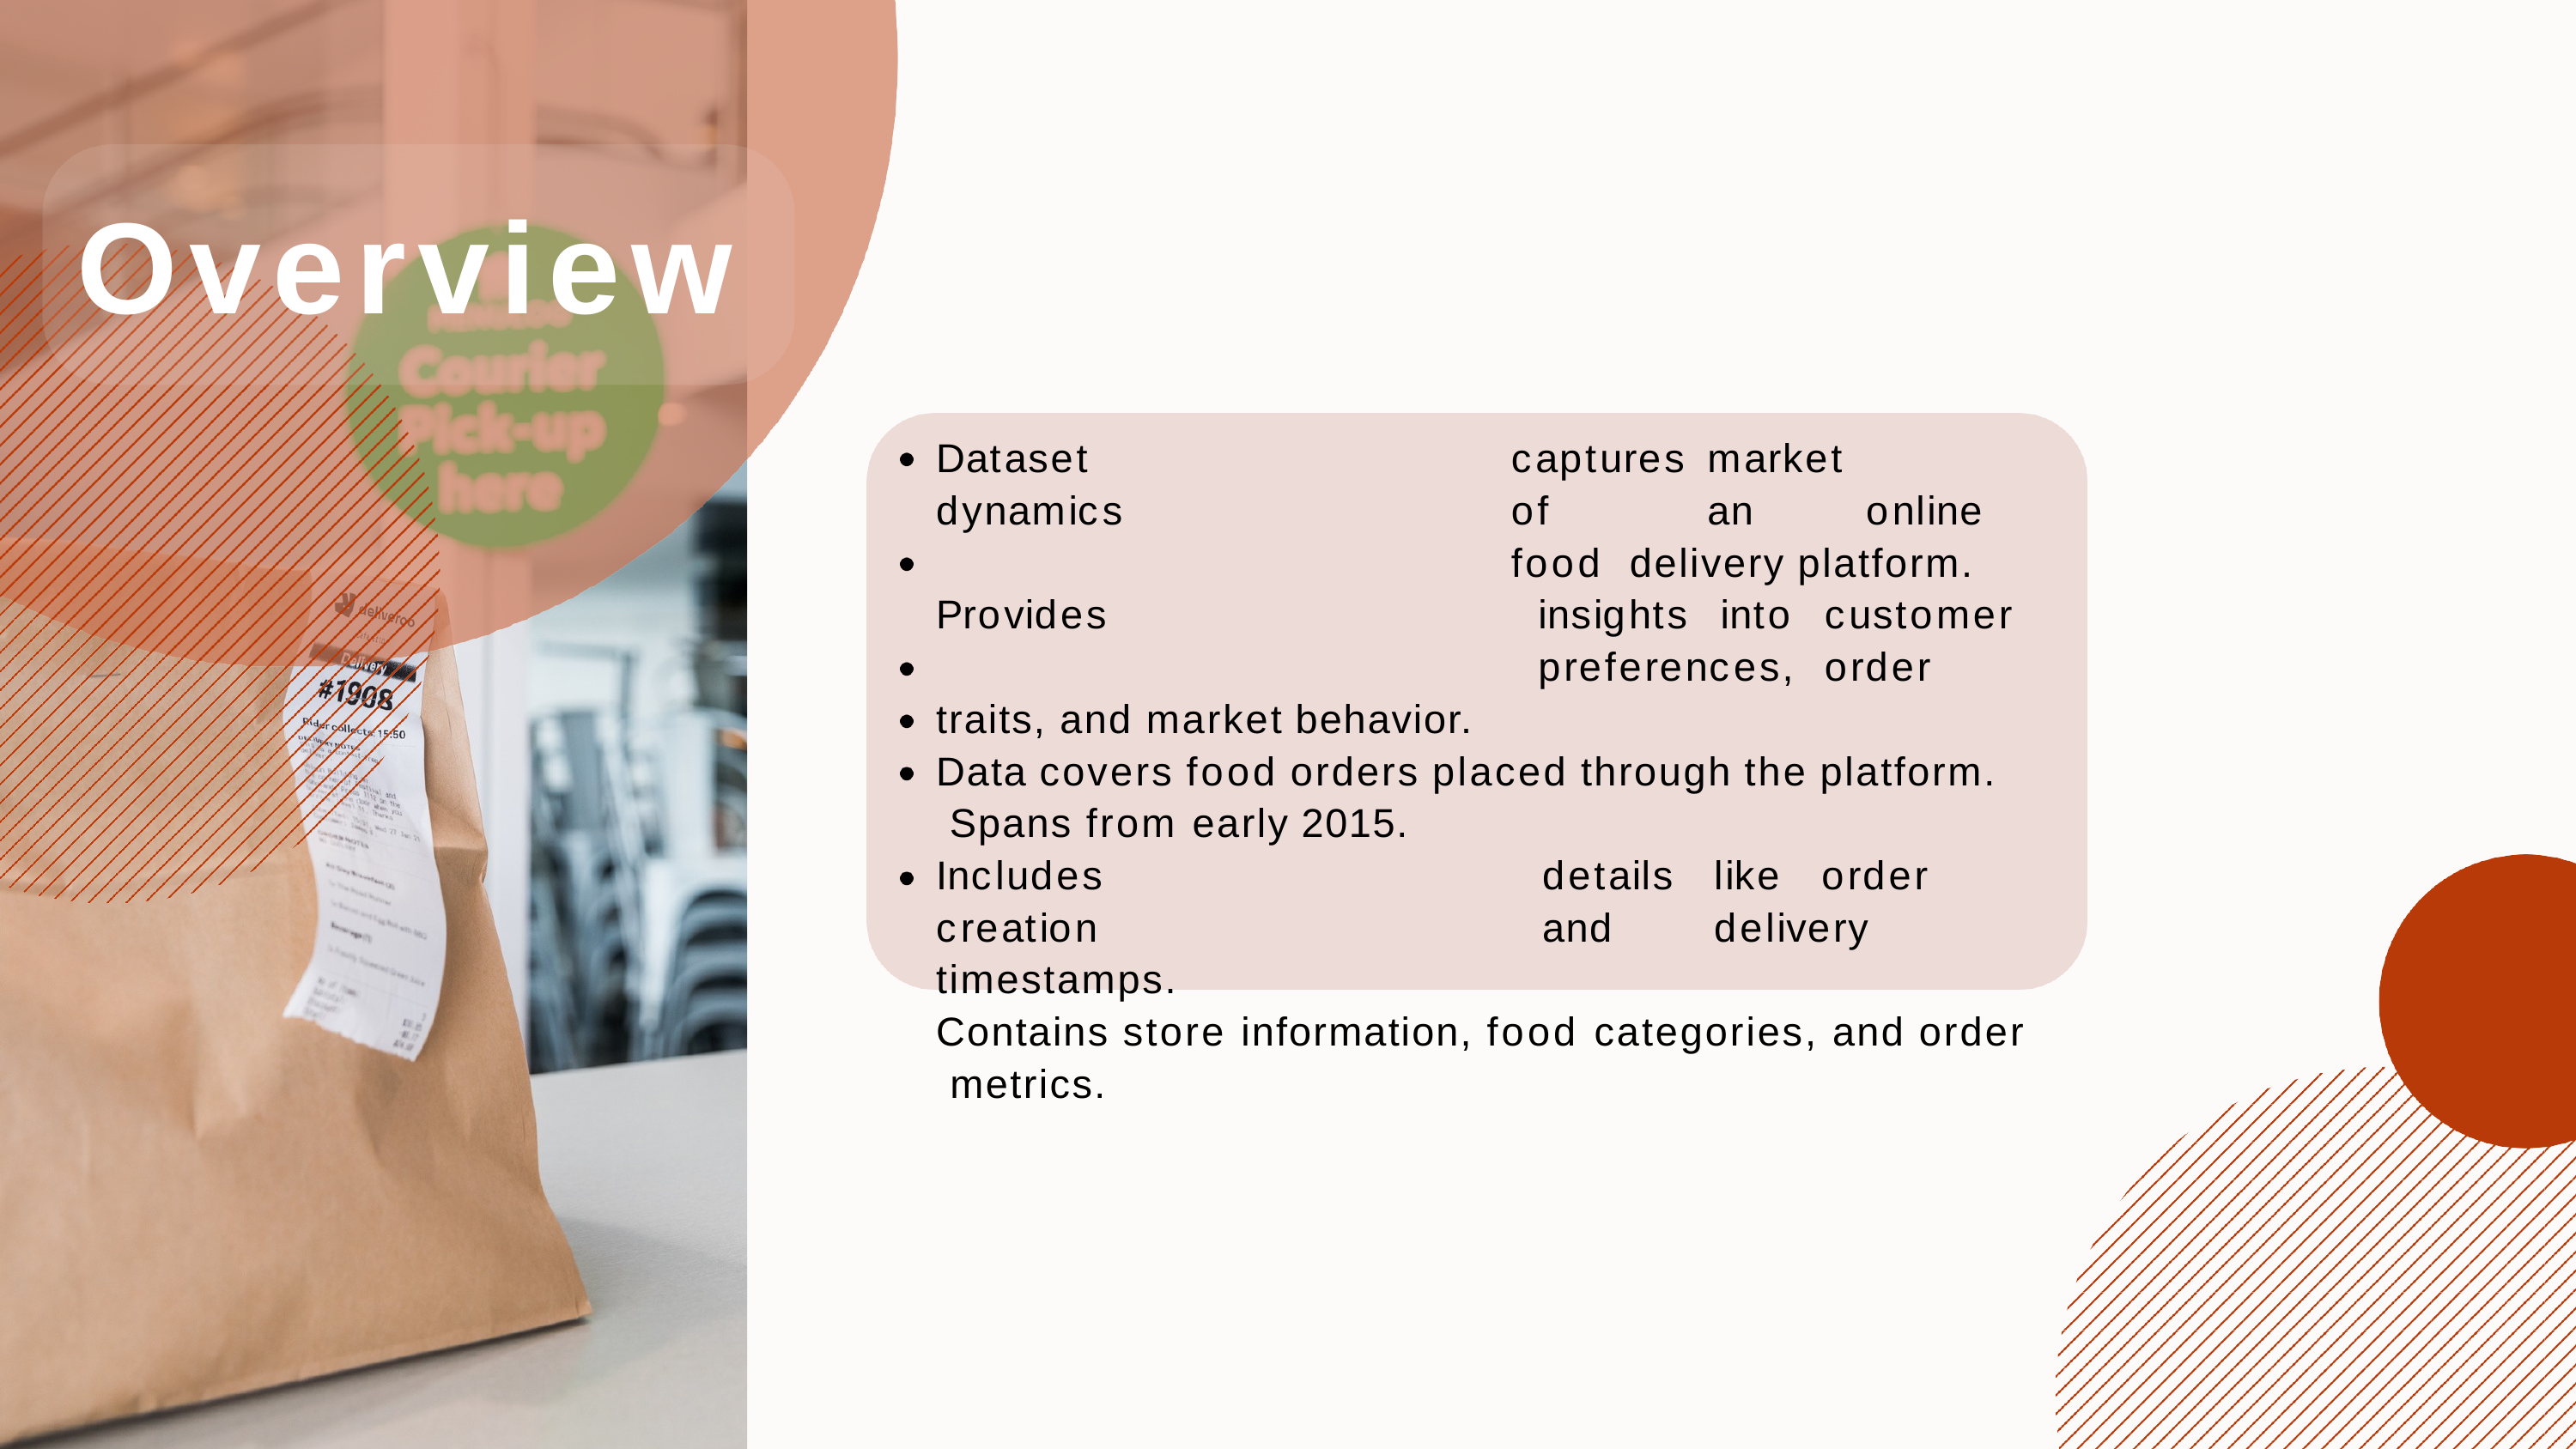

# Overview
Dataset	captures	market	dynamics	of	an	online	food  delivery platform.
Provides	insights	into	customer	preferences,	order  traits, and market behavior.
Data covers food orders placed through the platform.  Spans from early 2015.
Includes	details	like	order	creation	and	delivery  timestamps.
Contains store information, food categories, and order  metrics.